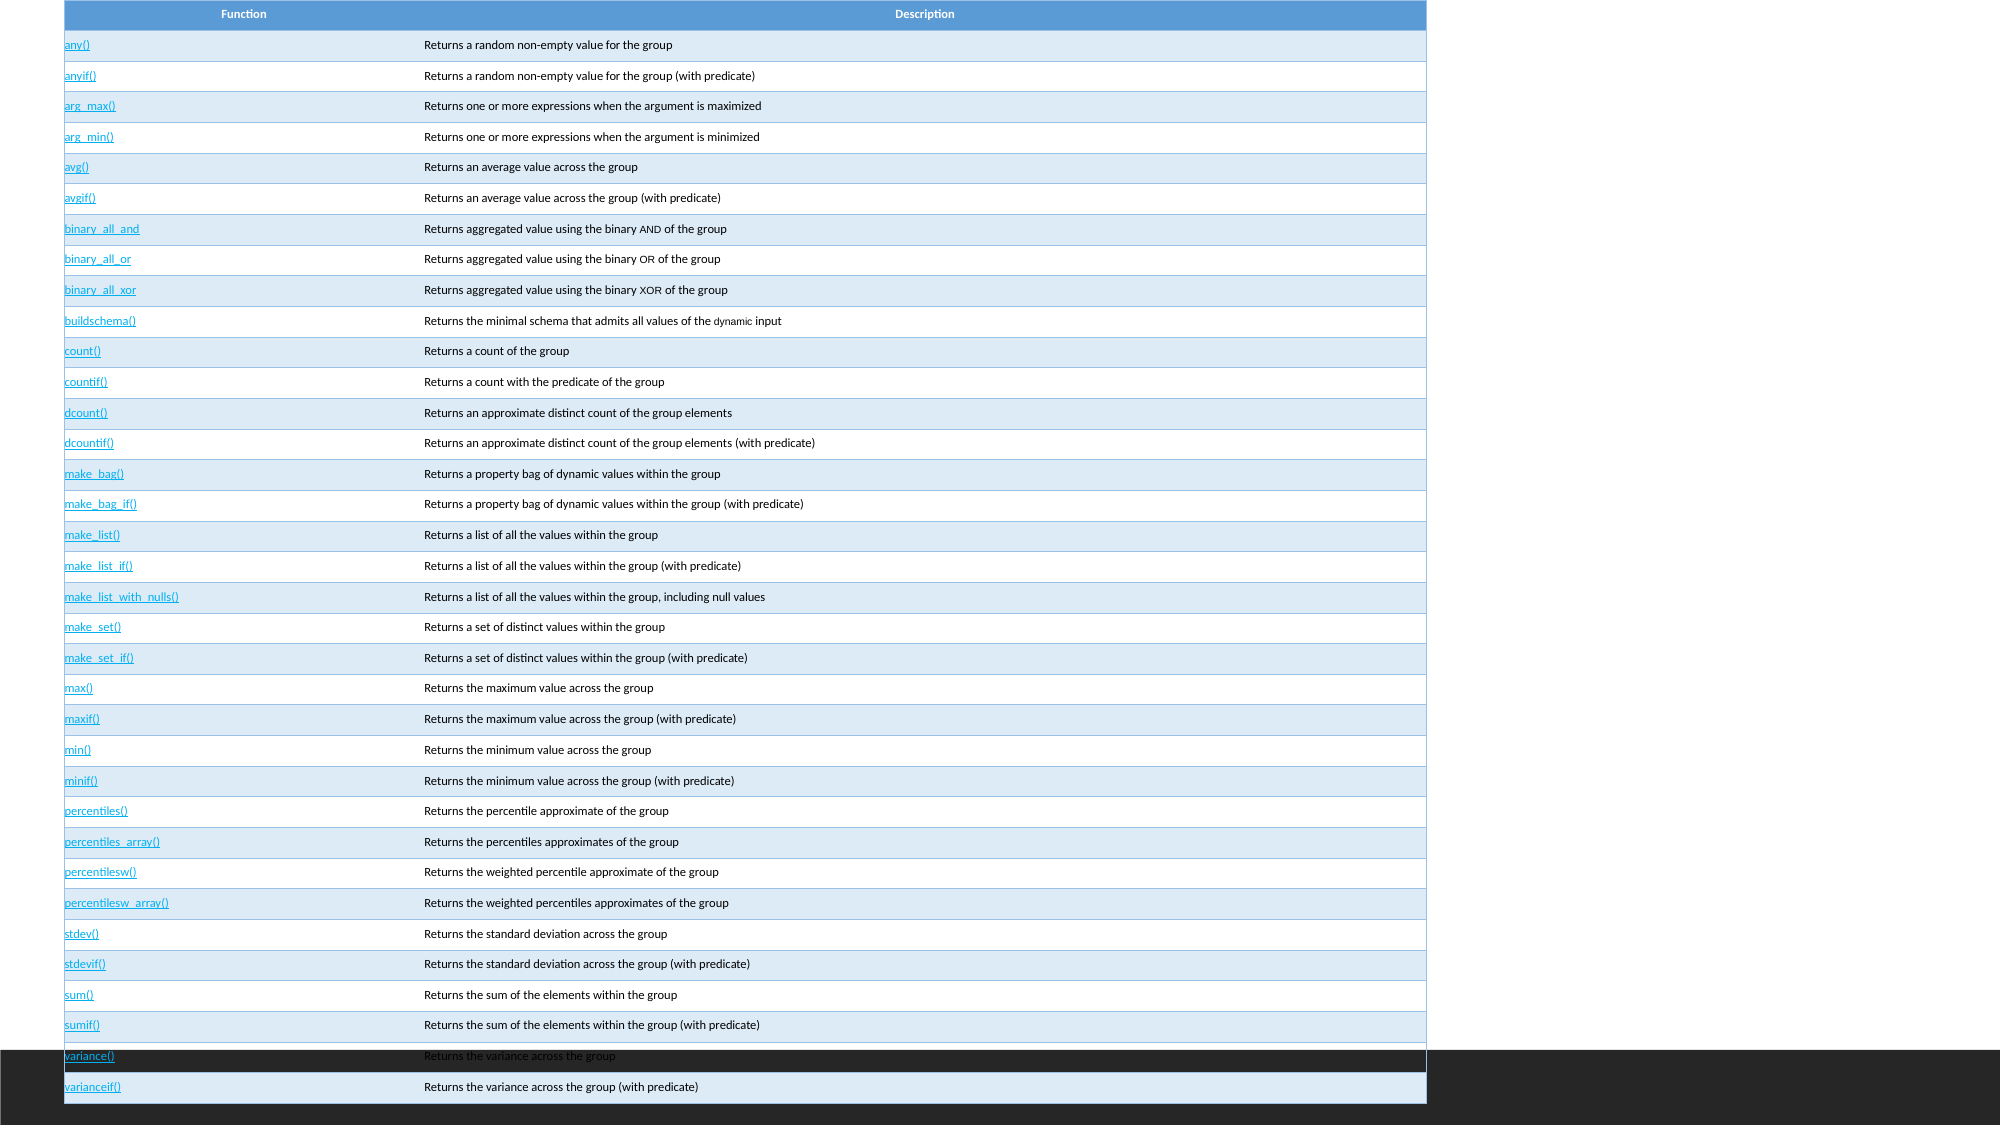

| Function | Description |
| --- | --- |
| any() | Returns a random non-empty value for the group |
| anyif() | Returns a random non-empty value for the group (with predicate) |
| arg\_max() | Returns one or more expressions when the argument is maximized |
| arg\_min() | Returns one or more expressions when the argument is minimized |
| avg() | Returns an average value across the group |
| avgif() | Returns an average value across the group (with predicate) |
| binary\_all\_and | Returns aggregated value using the binary AND of the group |
| binary\_all\_or | Returns aggregated value using the binary OR of the group |
| binary\_all\_xor | Returns aggregated value using the binary XOR of the group |
| buildschema() | Returns the minimal schema that admits all values of the dynamic input |
| count() | Returns a count of the group |
| countif() | Returns a count with the predicate of the group |
| dcount() | Returns an approximate distinct count of the group elements |
| dcountif() | Returns an approximate distinct count of the group elements (with predicate) |
| make\_bag() | Returns a property bag of dynamic values within the group |
| make\_bag\_if() | Returns a property bag of dynamic values within the group (with predicate) |
| make\_list() | Returns a list of all the values within the group |
| make\_list\_if() | Returns a list of all the values within the group (with predicate) |
| make\_list\_with\_nulls() | Returns a list of all the values within the group, including null values |
| make\_set() | Returns a set of distinct values within the group |
| make\_set\_if() | Returns a set of distinct values within the group (with predicate) |
| max() | Returns the maximum value across the group |
| maxif() | Returns the maximum value across the group (with predicate) |
| min() | Returns the minimum value across the group |
| minif() | Returns the minimum value across the group (with predicate) |
| percentiles() | Returns the percentile approximate of the group |
| percentiles\_array() | Returns the percentiles approximates of the group |
| percentilesw() | Returns the weighted percentile approximate of the group |
| percentilesw\_array() | Returns the weighted percentiles approximates of the group |
| stdev() | Returns the standard deviation across the group |
| stdevif() | Returns the standard deviation across the group (with predicate) |
| sum() | Returns the sum of the elements within the group |
| sumif() | Returns the sum of the elements within the group (with predicate) |
| variance() | Returns the variance across the group |
| varianceif() | Returns the variance across the group (with predicate) |